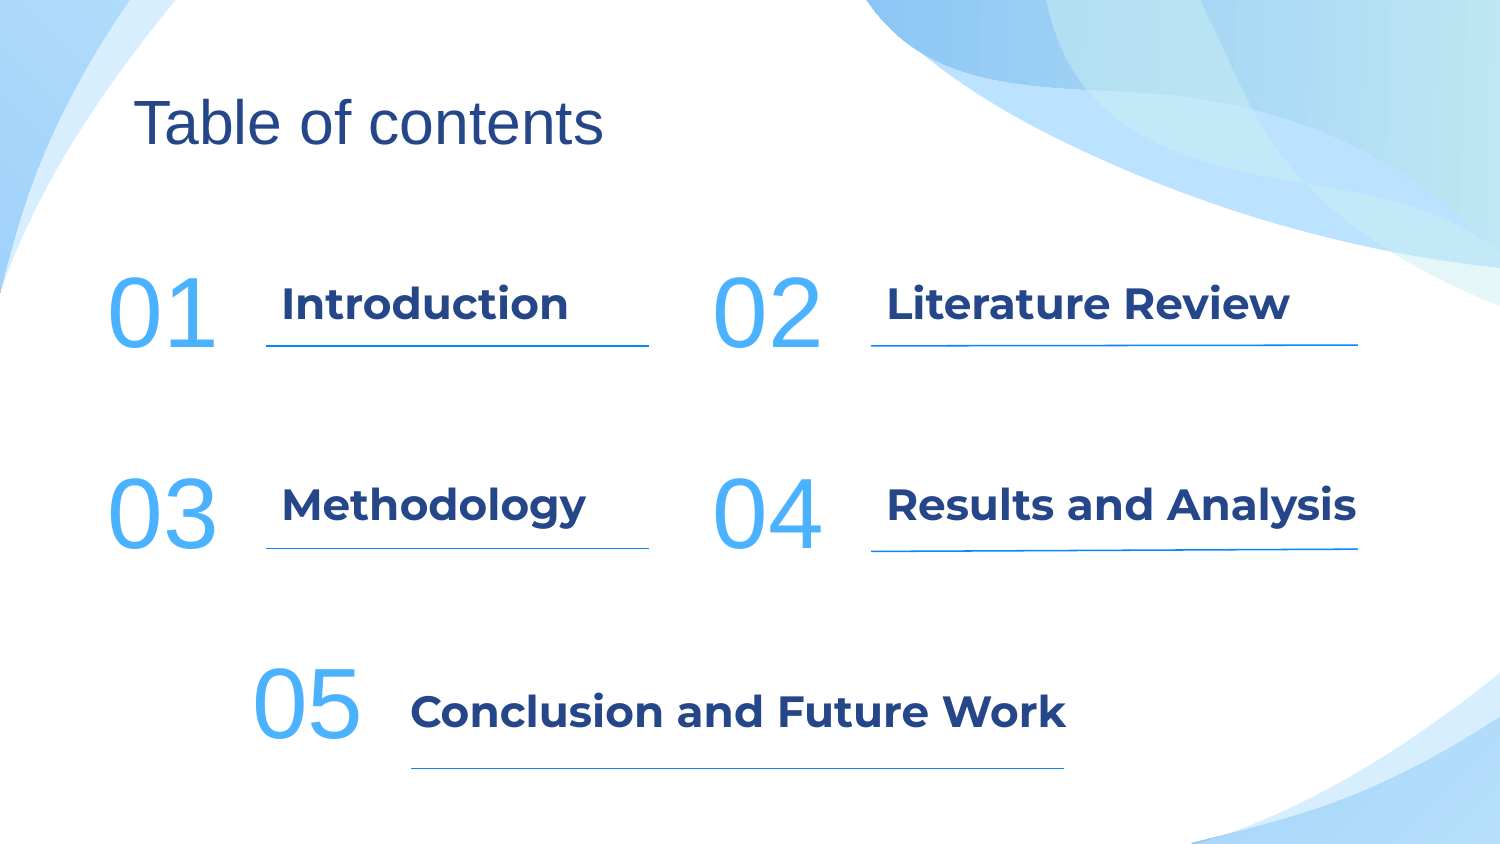

Table of contents
01
# Introduction
02
Literature Review
03
Methodology
04
Results and Analysis
05
Conclusion and Future Work